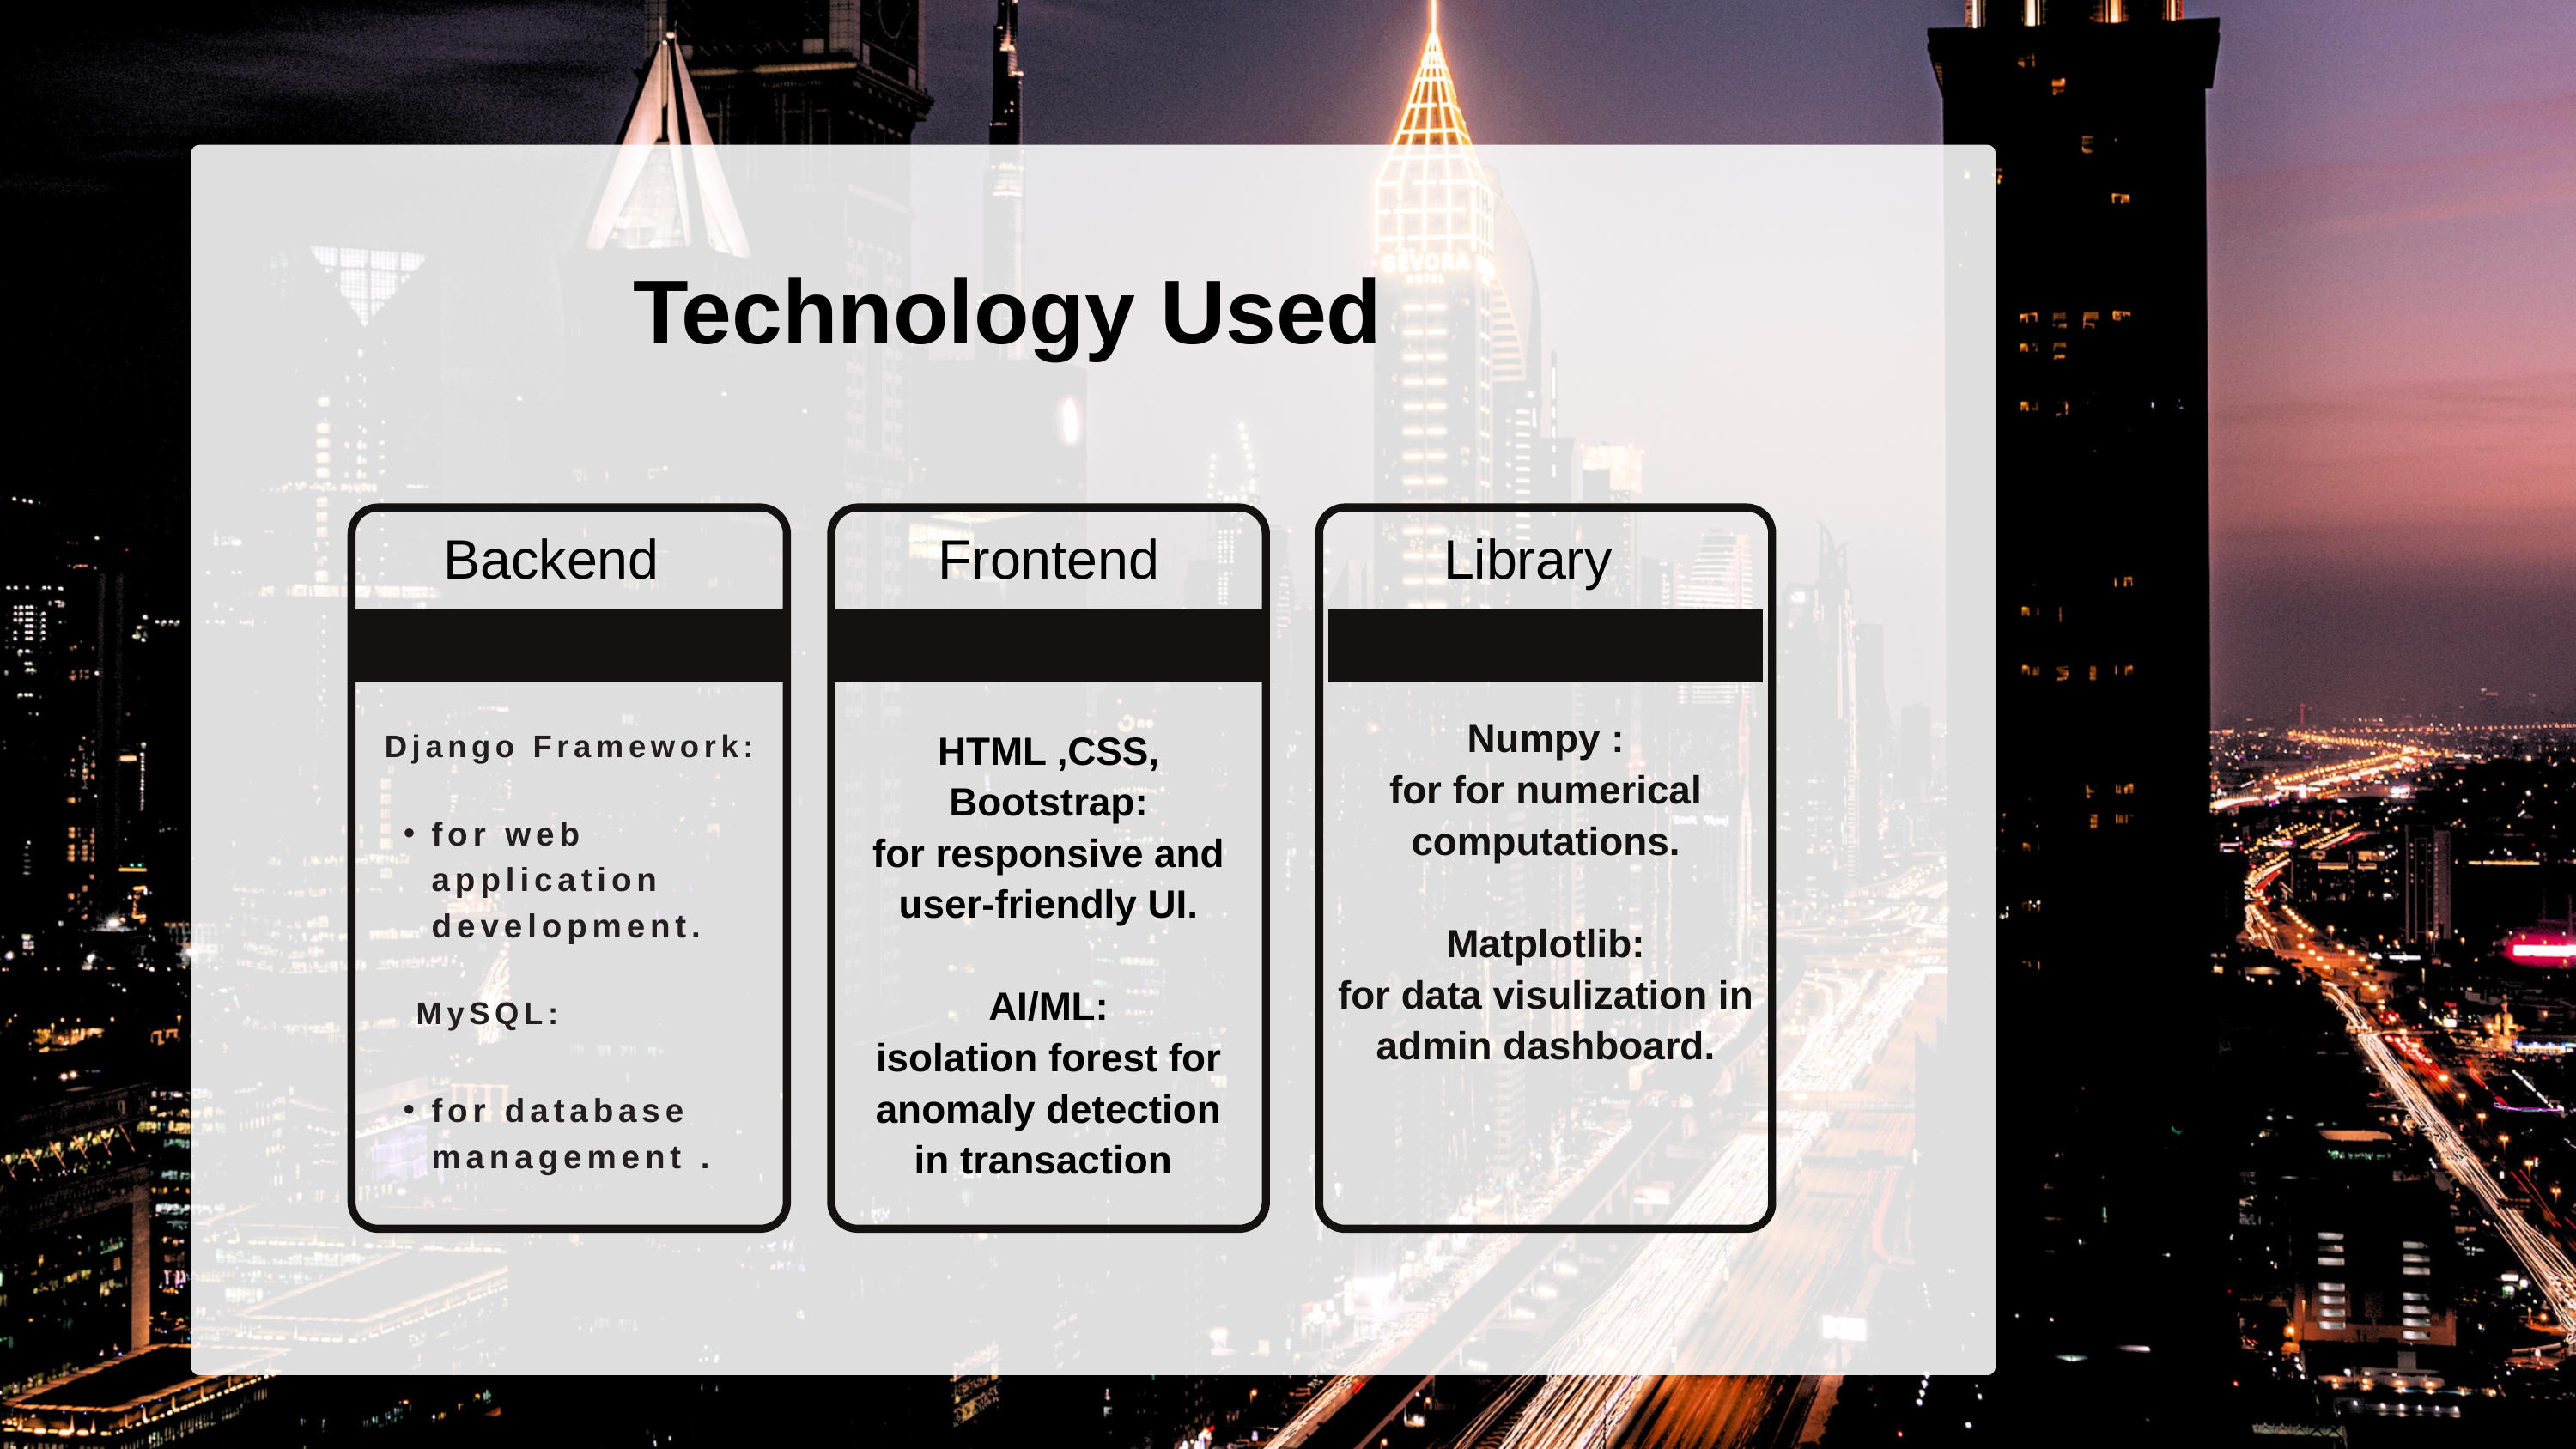

Technology Used

Numpy :
for for numerical computations.

Matplotlib:
for data visulization in admin dashboard.
Backend
Frontend
Library

Integrity

Excellence

Collaboration
Django Framework:

for web application development.

   MySQL:

for database management .

HTML ,CSS, Bootstrap:
for responsive and user-friendly UI.

AI/ML:
isolation forest for anomaly detection in transaction